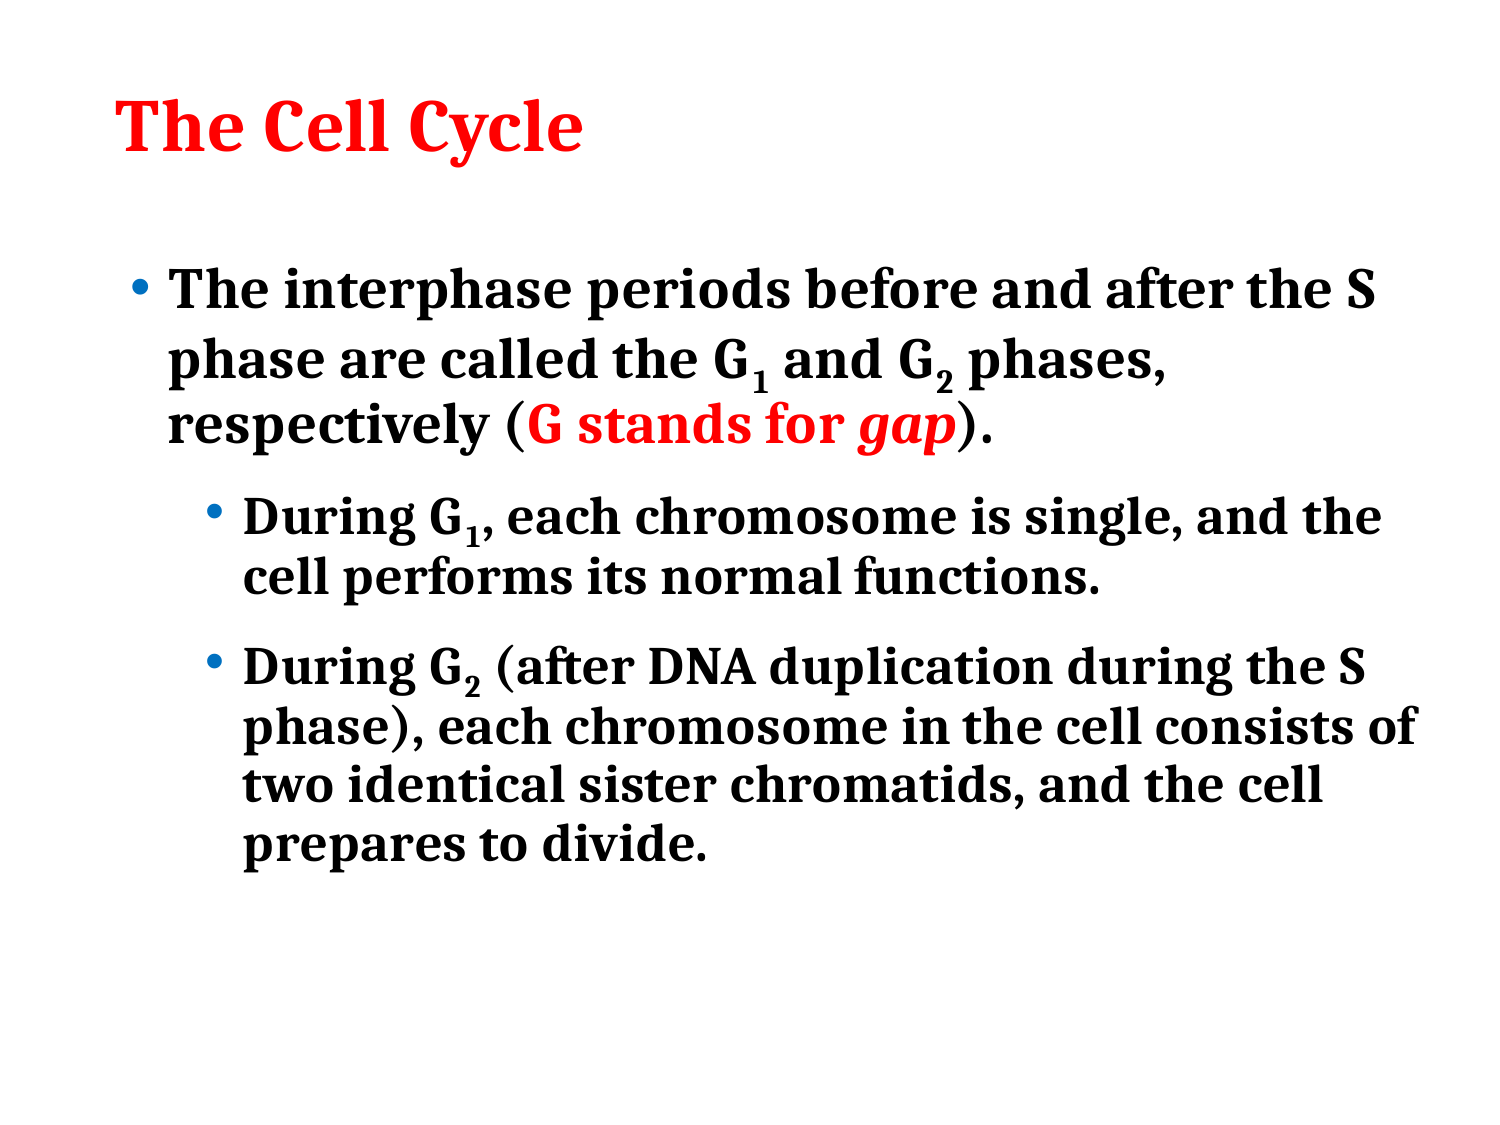

# The Cell Cycle
The interphase periods before and after the S phase are called the G1 and G2 phases, respectively (G stands for gap).
During G1, each chromosome is single, and the cell performs its normal functions.
During G2 (after DNA duplication during the S phase), each chromosome in the cell consists of two identical sister chromatids, and the cell prepares to divide.